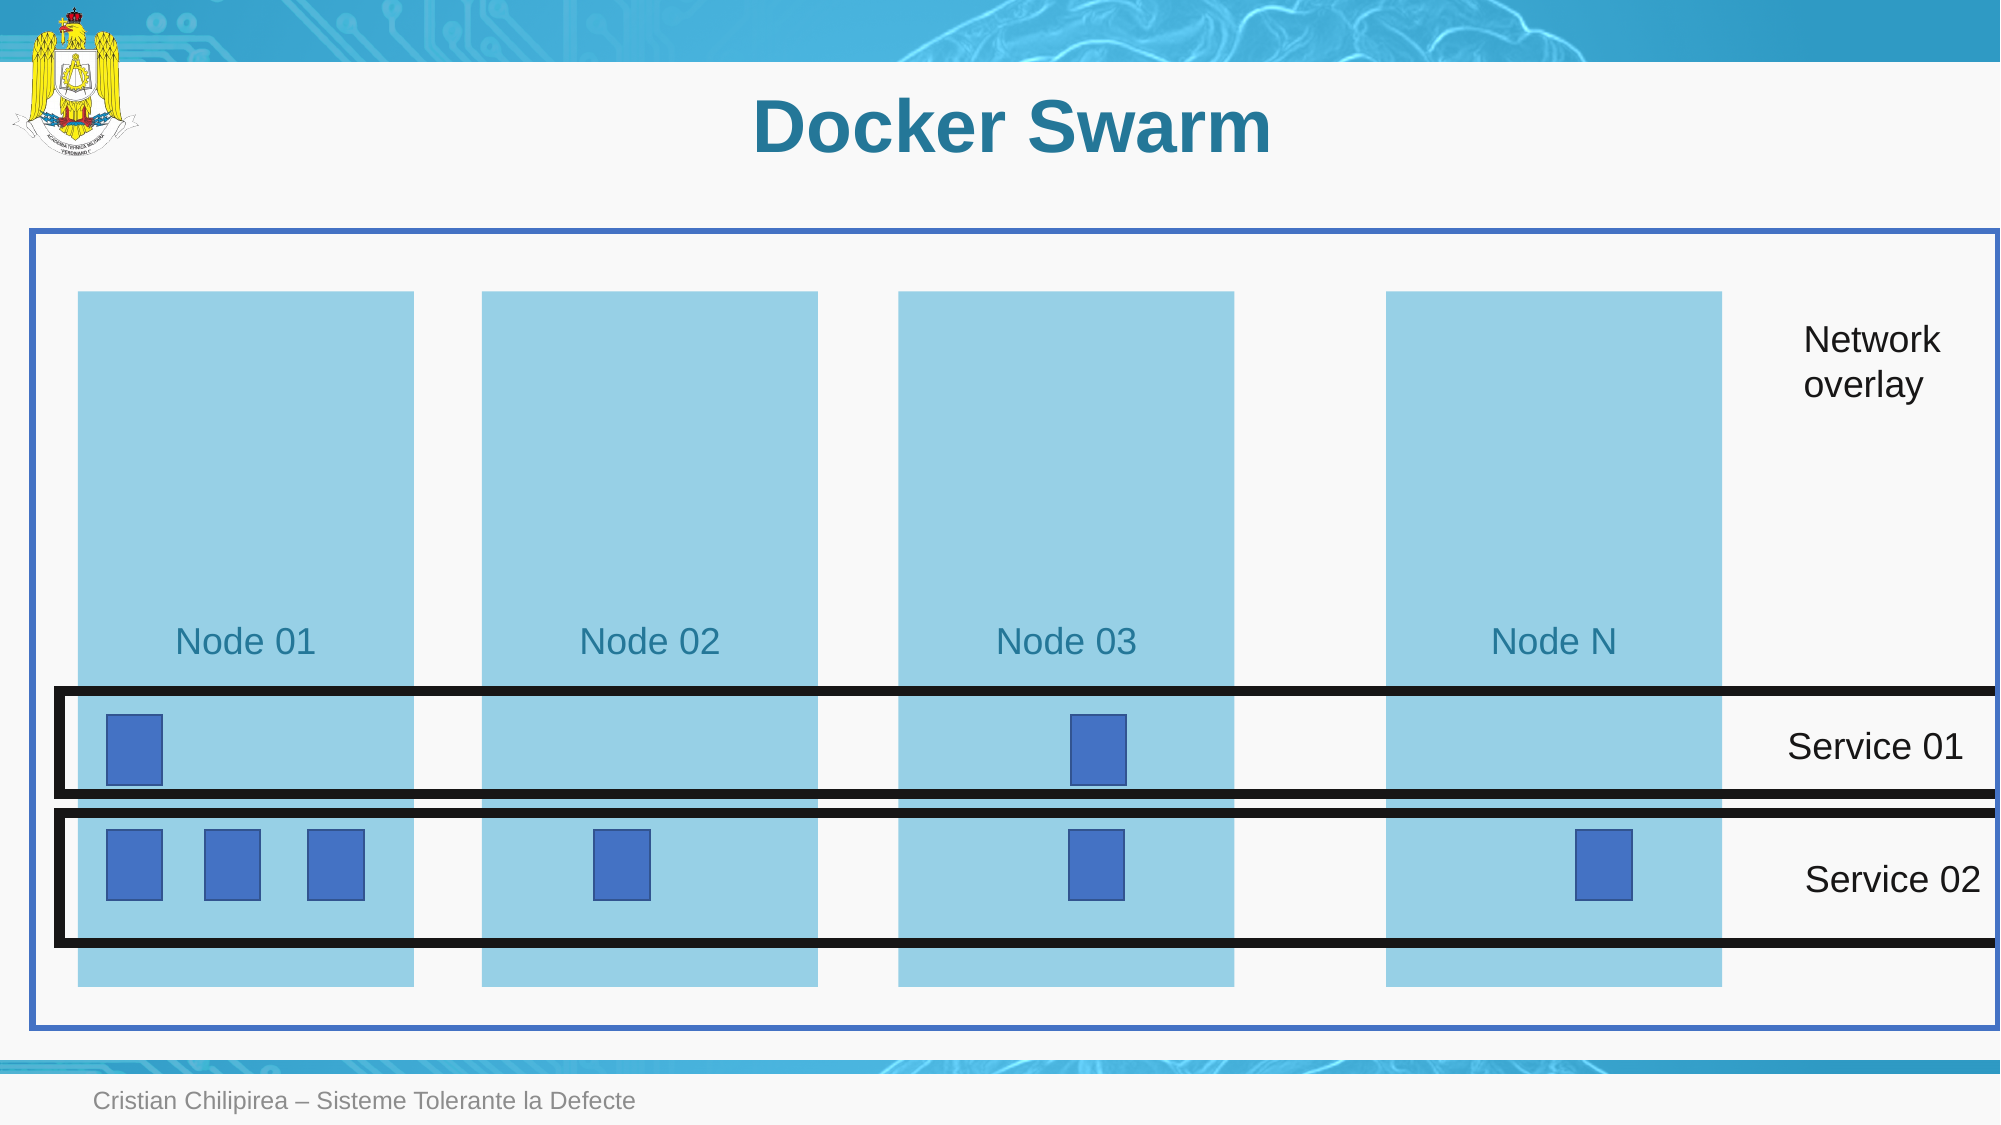

# Docker Swarm

Node 01
Node 02
Node 03
Node N
Network overlay

Service 01

Service 02
Cristian Chilipirea – Sisteme Tolerante la Defecte